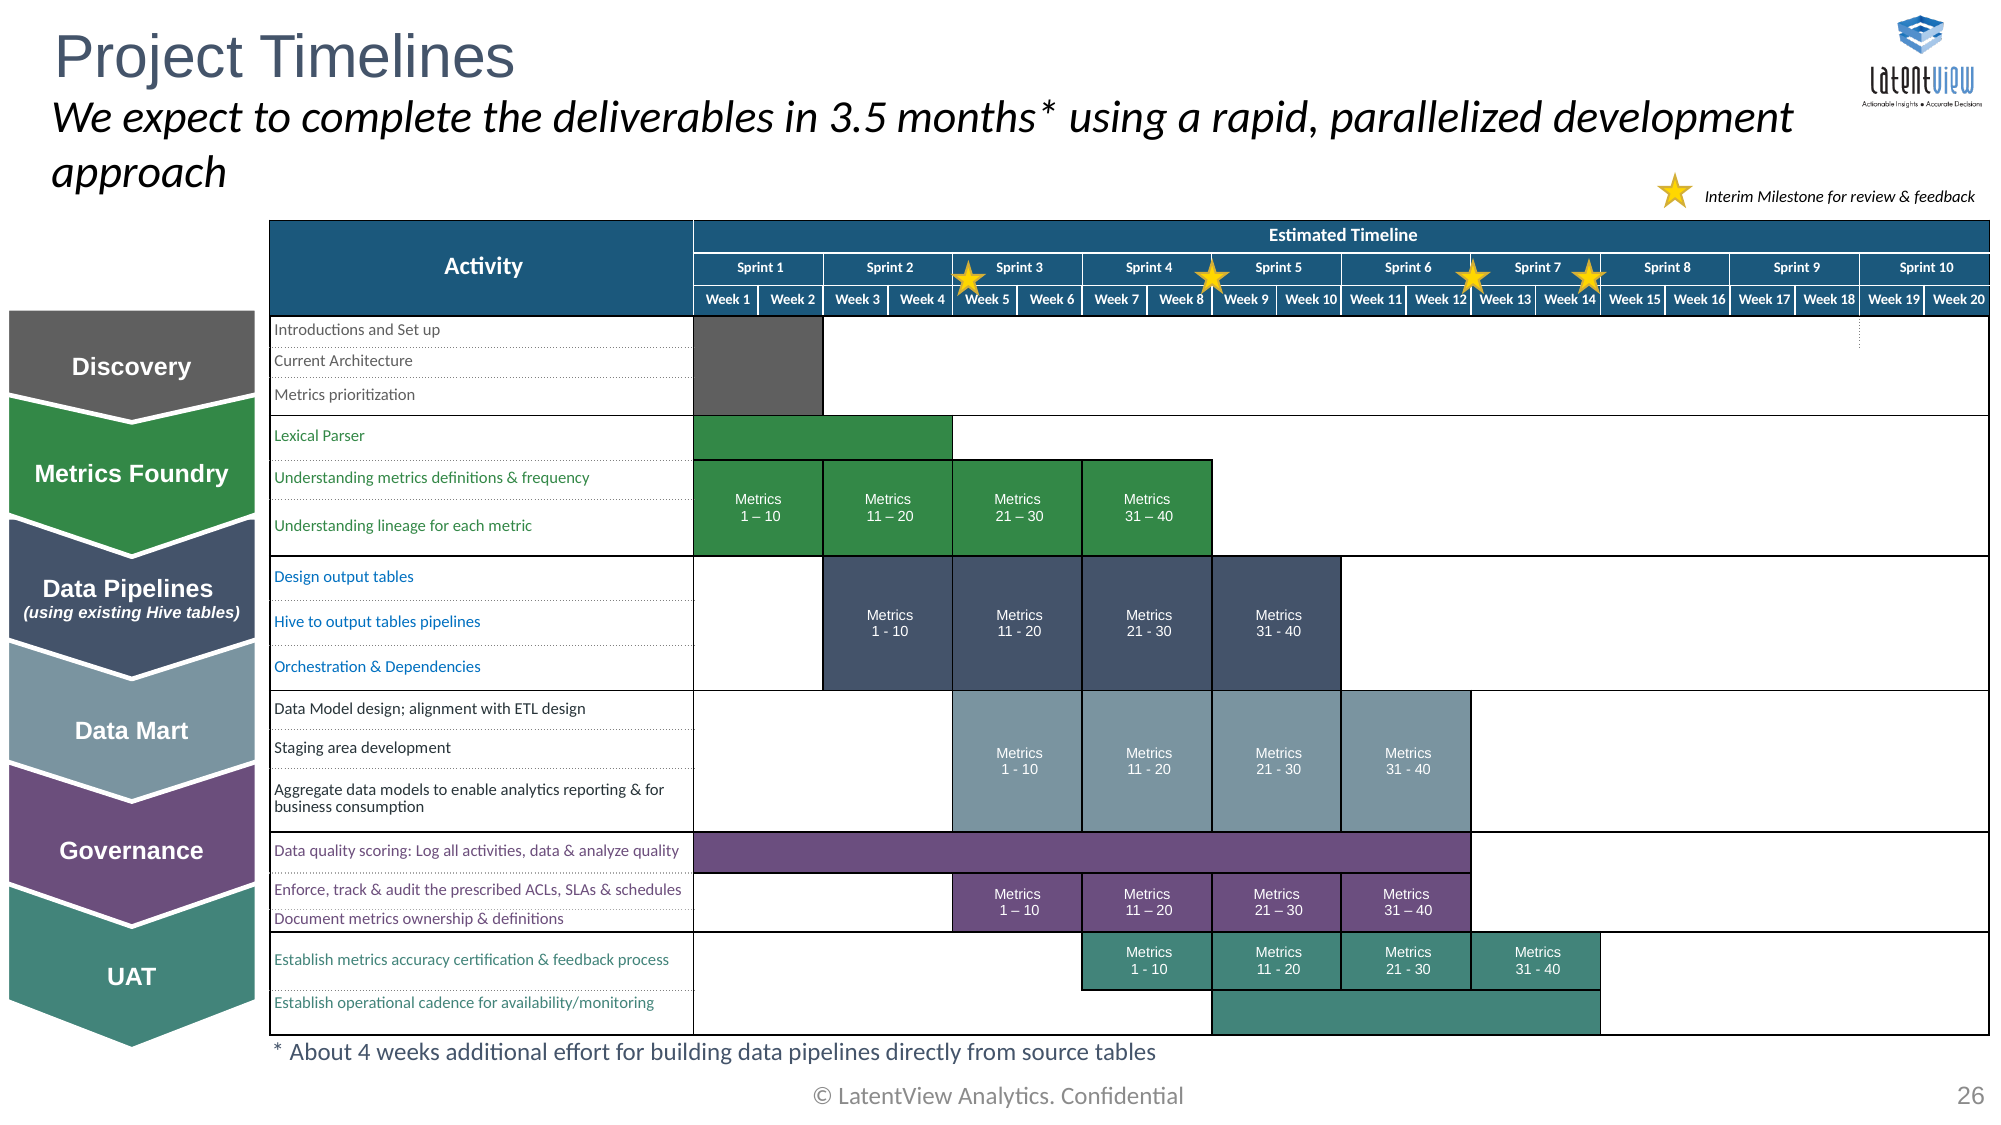

# Project Timelines
We expect to complete the deliverables in 3.5 months* using a rapid, parallelized development approach

Interim Milestone for review & feedback
| Activity | Estimated Timeline |  |  |  |  |  |  |  |  |  |  |  |  |  |  |  |  |  |  |  |
| --- | --- | --- | --- | --- | --- | --- | --- | --- | --- | --- | --- | --- | --- | --- | --- | --- | --- | --- | --- | --- |
|  | Sprint 1 |  | Sprint 2 |  | Sprint 3 |  | Sprint 4 |  | Sprint 5 |  | Sprint 6 |  | Sprint 7 |  | Sprint 8 |  | Sprint 9 |  | Sprint 10 |  |
|  | Week 1 | Week 2 | Week 3 | Week 4 | Week 5 | Week 6 | Week 7 | Week 8 | Week 9 | Week 10 | Week 11 | Week 12 | Week 13 | Week 14 | Week 15 | Week 16 | Week 17 | Week 18 | Week 19 | Week 20 |
| Introductions and Set up |  |  |  |  |  |  |  |  |  |  |  |  |  |  |  |  |  |  |  |  |
| Current Architecture |  |  |  |  |  |  |  |  |  |  |  |  |  |  |  |  |  |  |  |  |
| Metrics prioritization |  |  |  |  |  |  |  |  |  |  |  |  |  |  |  |  |  |  |  |  |
| Lexical Parser |  |  |  |  |  |  |  |  |  |  |  |  |  |  |  |  |  |  |  |  |
| Understanding metrics definitions & frequency | Metrics 1 – 10 |  | Metrics 11 – 20 |  | Metrics 21 – 30 |  | Metrics 31 – 40 |  |  |  |  |  |  |  |  |  |  |  |  |  |
| Understanding lineage for each metric |  |  |  |  |  |  |  |  |  |  |  |  |  |  |  |  |  |  |  |  |
| Design output tables |  |  | Metrics 1 - 10 |  | Metrics 11 - 20 |  | Metrics 21 - 30 |  | Metrics 31 - 40 |  |  |  |  |  |  |  |  |  |  |  |
| Hive to output tables pipelines |  |  |  |  |  |  |  |  |  |  |  |  |  |  |  |  |  |  |  |  |
| Orchestration & Dependencies |  |  |  |  |  |  |  |  |  |  |  |  |  |  |  |  |  |  |  |  |
| Data Model design; alignment with ETL design |  |  |  |  | Metrics 1 - 10 |  | Metrics 11 - 20 |  | Metrics 21 - 30 |  | Metrics 31 - 40 |  |  |  |  |  |  |  |  |  |
| Staging area development |  |  |  |  |  |  |  |  |  |  |  |  |  |  |  |  |  |  |  |  |
| Aggregate data models to enable analytics reporting & for business consumption |  |  |  |  |  |  |  |  |  |  |  |  |  |  |  |  |  |  |  |  |
| Data quality scoring: Log all activities, data & analyze quality |  |  |  |  |  |  |  |  |  |  |  |  |  |  |  |  |  |  |  |  |
| Enforce, track & audit the prescribed ACLs, SLAs & schedules |  |  |  |  | Metrics 1 – 10 |  | Metrics 11 – 20 |  | Metrics 21 – 30 |  | Metrics 31 – 40 |  |  |  |  |  |  |  |  |  |
| Document metrics ownership & definitions |  |  |  |  |  |  |  |  |  |  |  |  |  |  |  |  |  |  |  |  |
| Establish metrics accuracy certification & feedback process |  |  |  |  |  |  | Metrics 1 - 10 |  | Metrics 11 - 20 |  | Metrics 21 - 30 |  | Metrics 31 - 40 |  |  |  |  |  |  |  |
| Establish operational cadence for availability/monitoring |  |  |  |  |  |  |  |  |  |  |  |  |  |  |  |  |  |  |  |  |

Discovery
Metrics Foundry

Data Pipelines
(using existing Hive tables)

Data Mart

Governance
UAT

* About 4 weeks additional effort for building data pipelines directly from source tables
© LatentView Analytics. Confidential
26